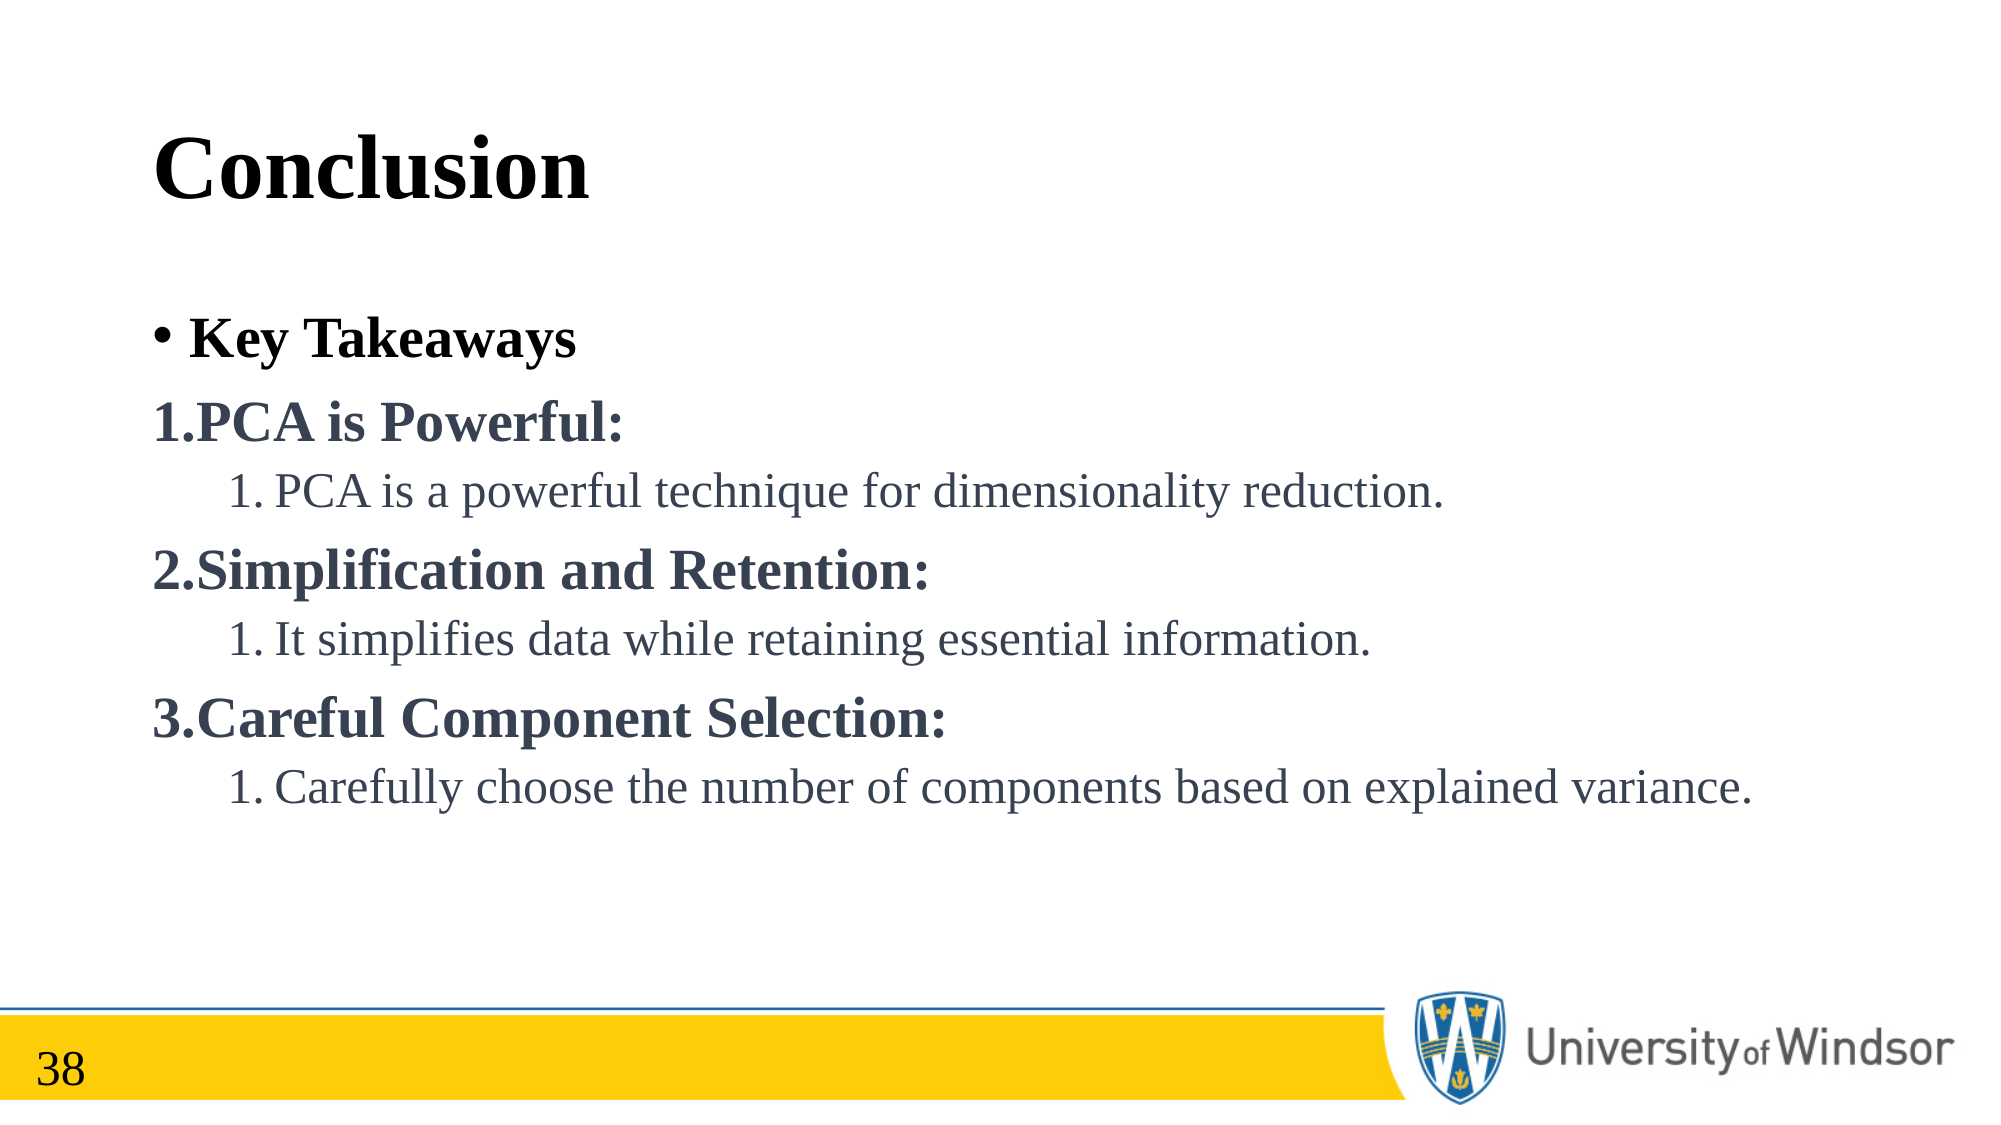

# Conclusion
Key Takeaways
PCA is Powerful:
PCA is a powerful technique for dimensionality reduction.
Simplification and Retention:
It simplifies data while retaining essential information.
Careful Component Selection:
Carefully choose the number of components based on explained variance.

38